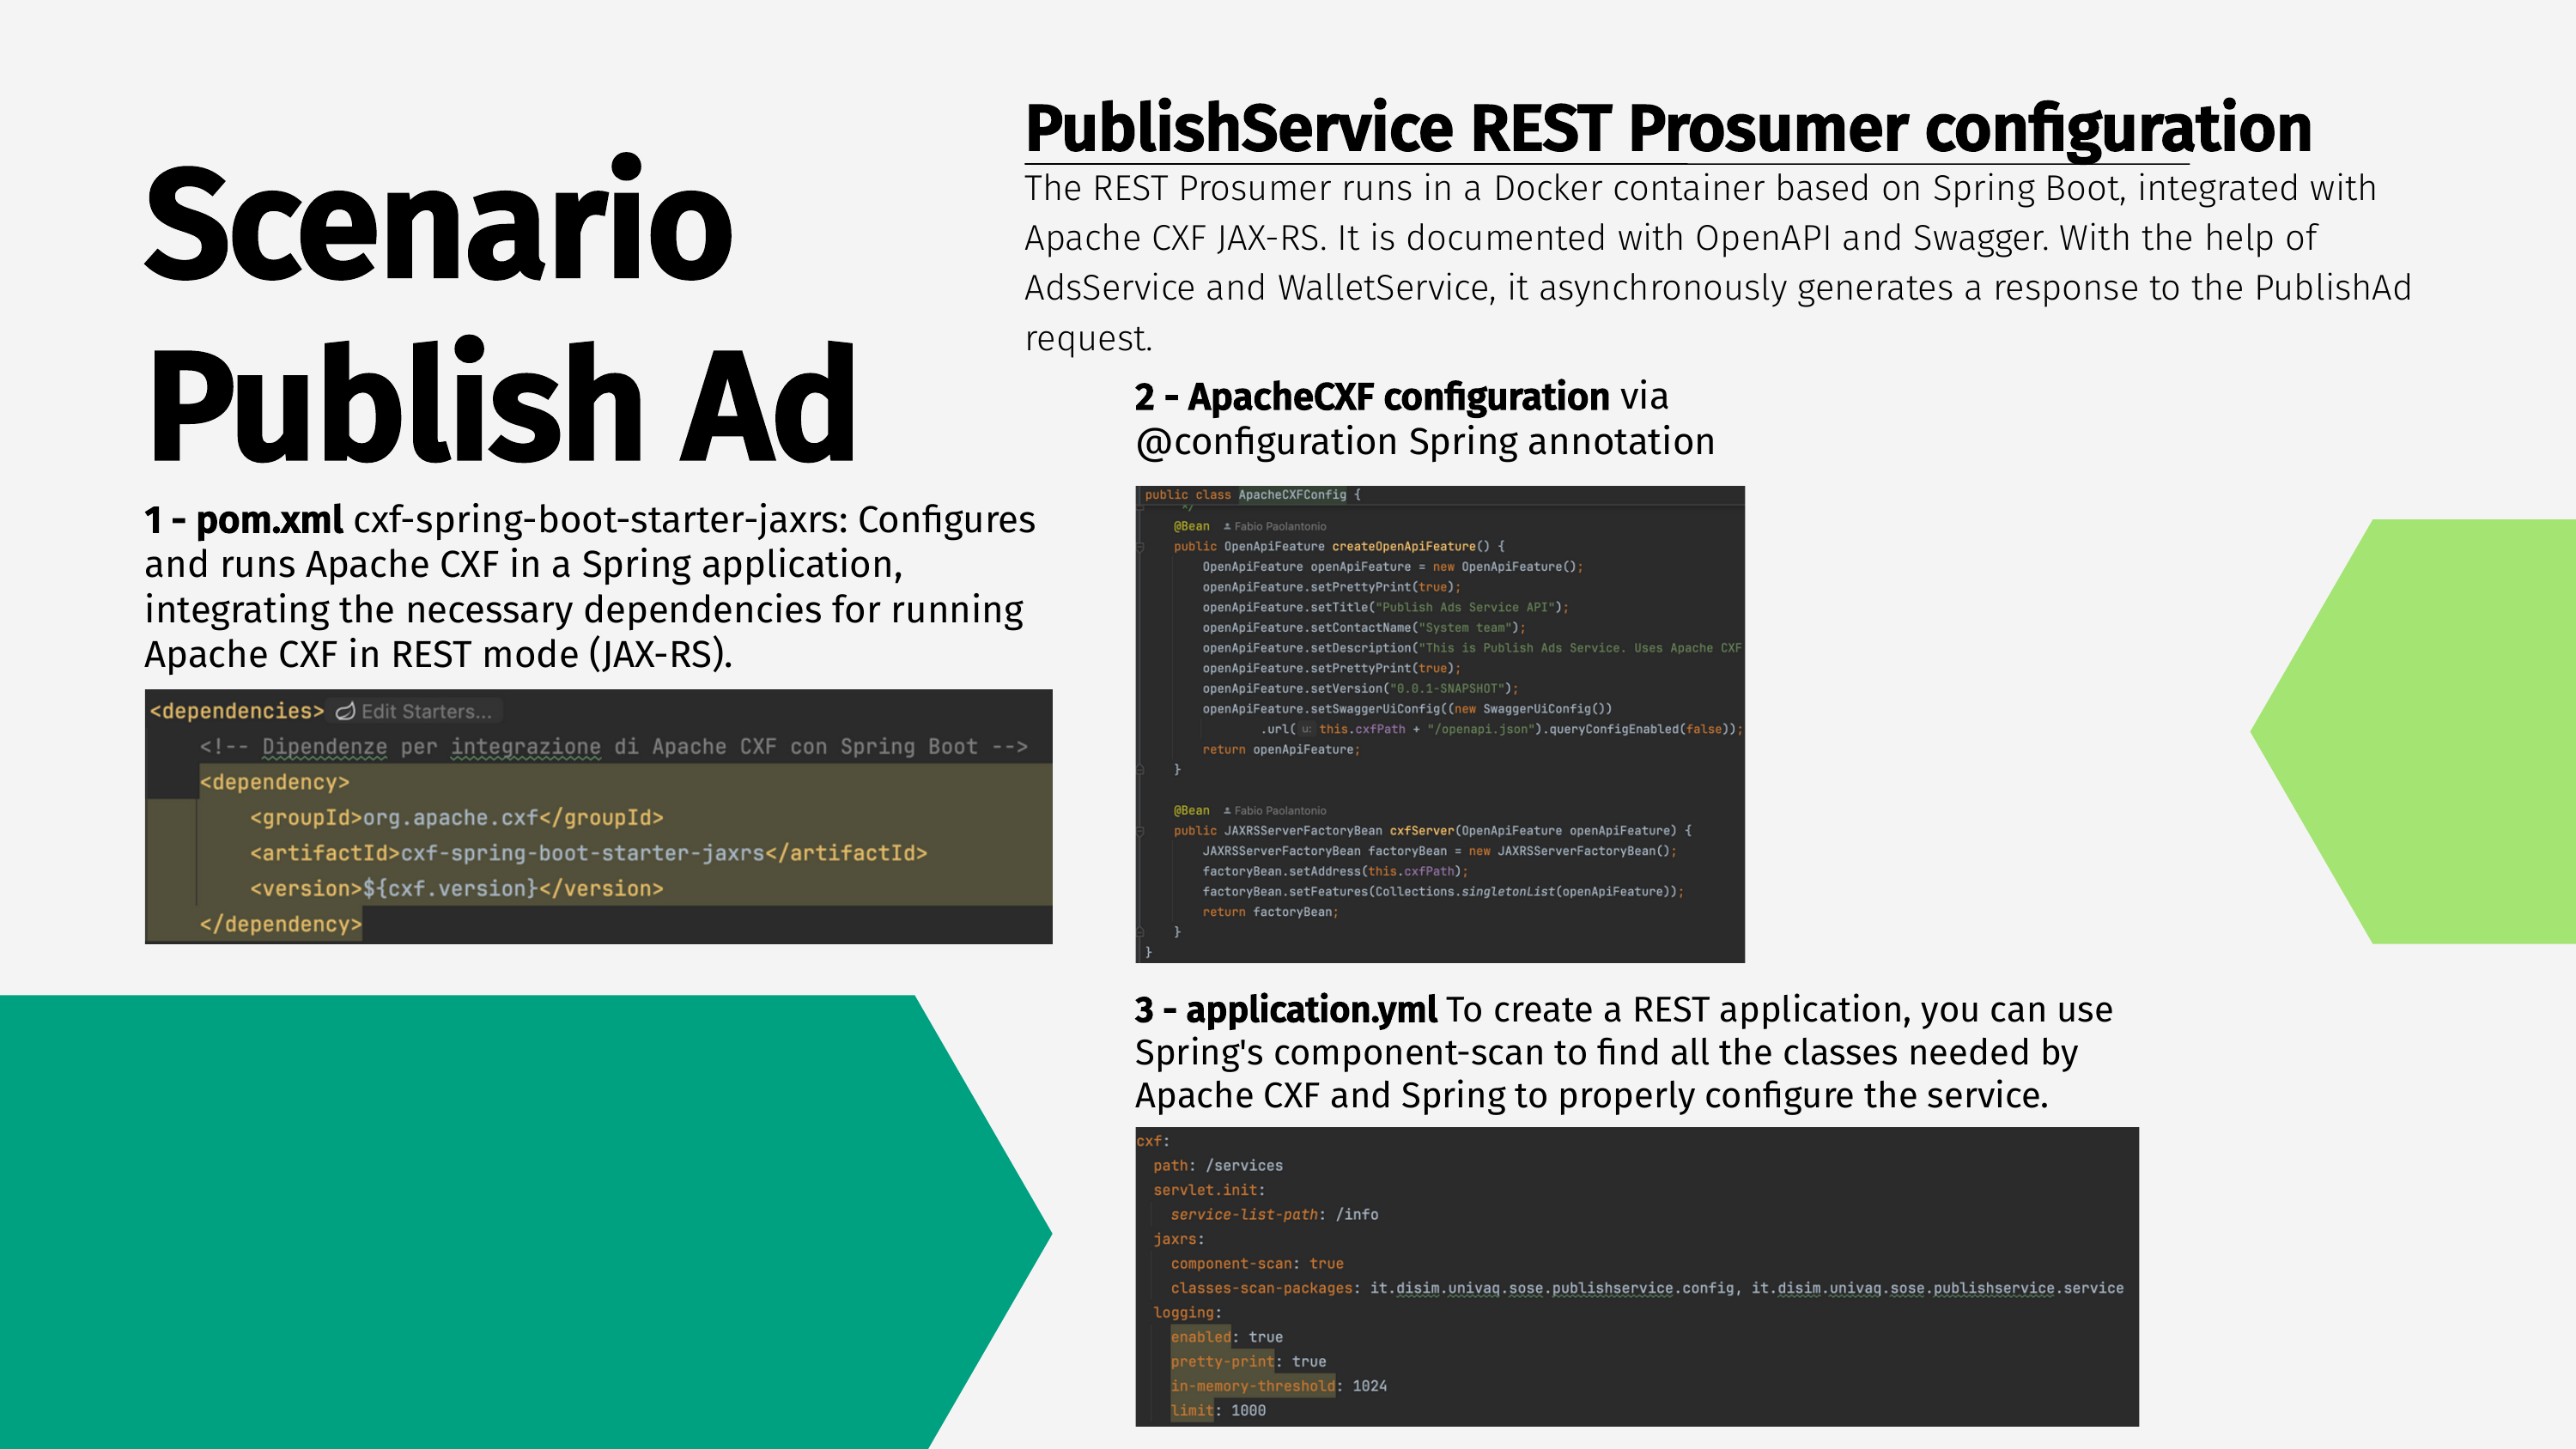

PublishService REST Prosumer configuration
Scenario Publish Ad
The REST Prosumer runs in a Docker container based on Spring Boot, integrated with Apache CXF JAX-RS. It is documented with OpenAPI and Swagger. With the help of AdsService and WalletService, it asynchronously generates a response to the PublishAd request.

2 - ApacheCXF configuration via @configuration Spring annotation

1 - pom.xml cxf-spring-boot-starter-jaxrs: Configures and runs Apache CXF in a Spring application, integrating the necessary dependencies for running Apache CXF in REST mode (JAX-RS).

3 - application.yml To create a REST application, you can use Spring's component-scan to find all the classes needed by Apache CXF and Spring to properly configure the service.